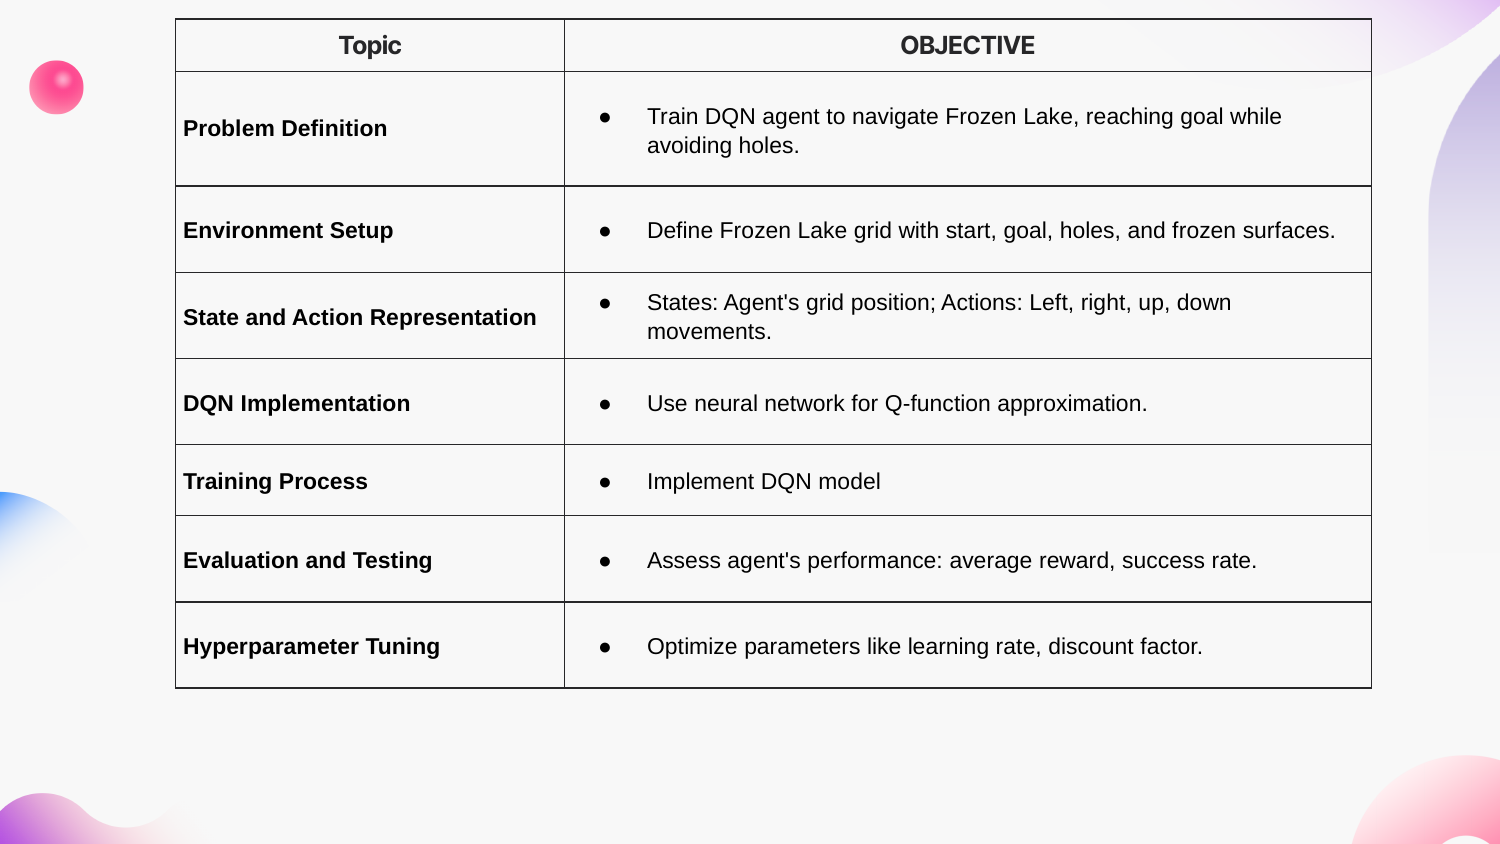

| Topic | OBJECTIVE |
| --- | --- |
| Problem Definition | Train DQN agent to navigate Frozen Lake, reaching goal while avoiding holes. |
| Environment Setup | Define Frozen Lake grid with start, goal, holes, and frozen surfaces. |
| State and Action Representation | States: Agent's grid position; Actions: Left, right, up, down movements. |
| DQN Implementation | Use neural network for Q-function approximation. |
| Training Process | Implement DQN model |
| Evaluation and Testing | Assess agent's performance: average reward, success rate. |
| Hyperparameter Tuning | Optimize parameters like learning rate, discount factor. |